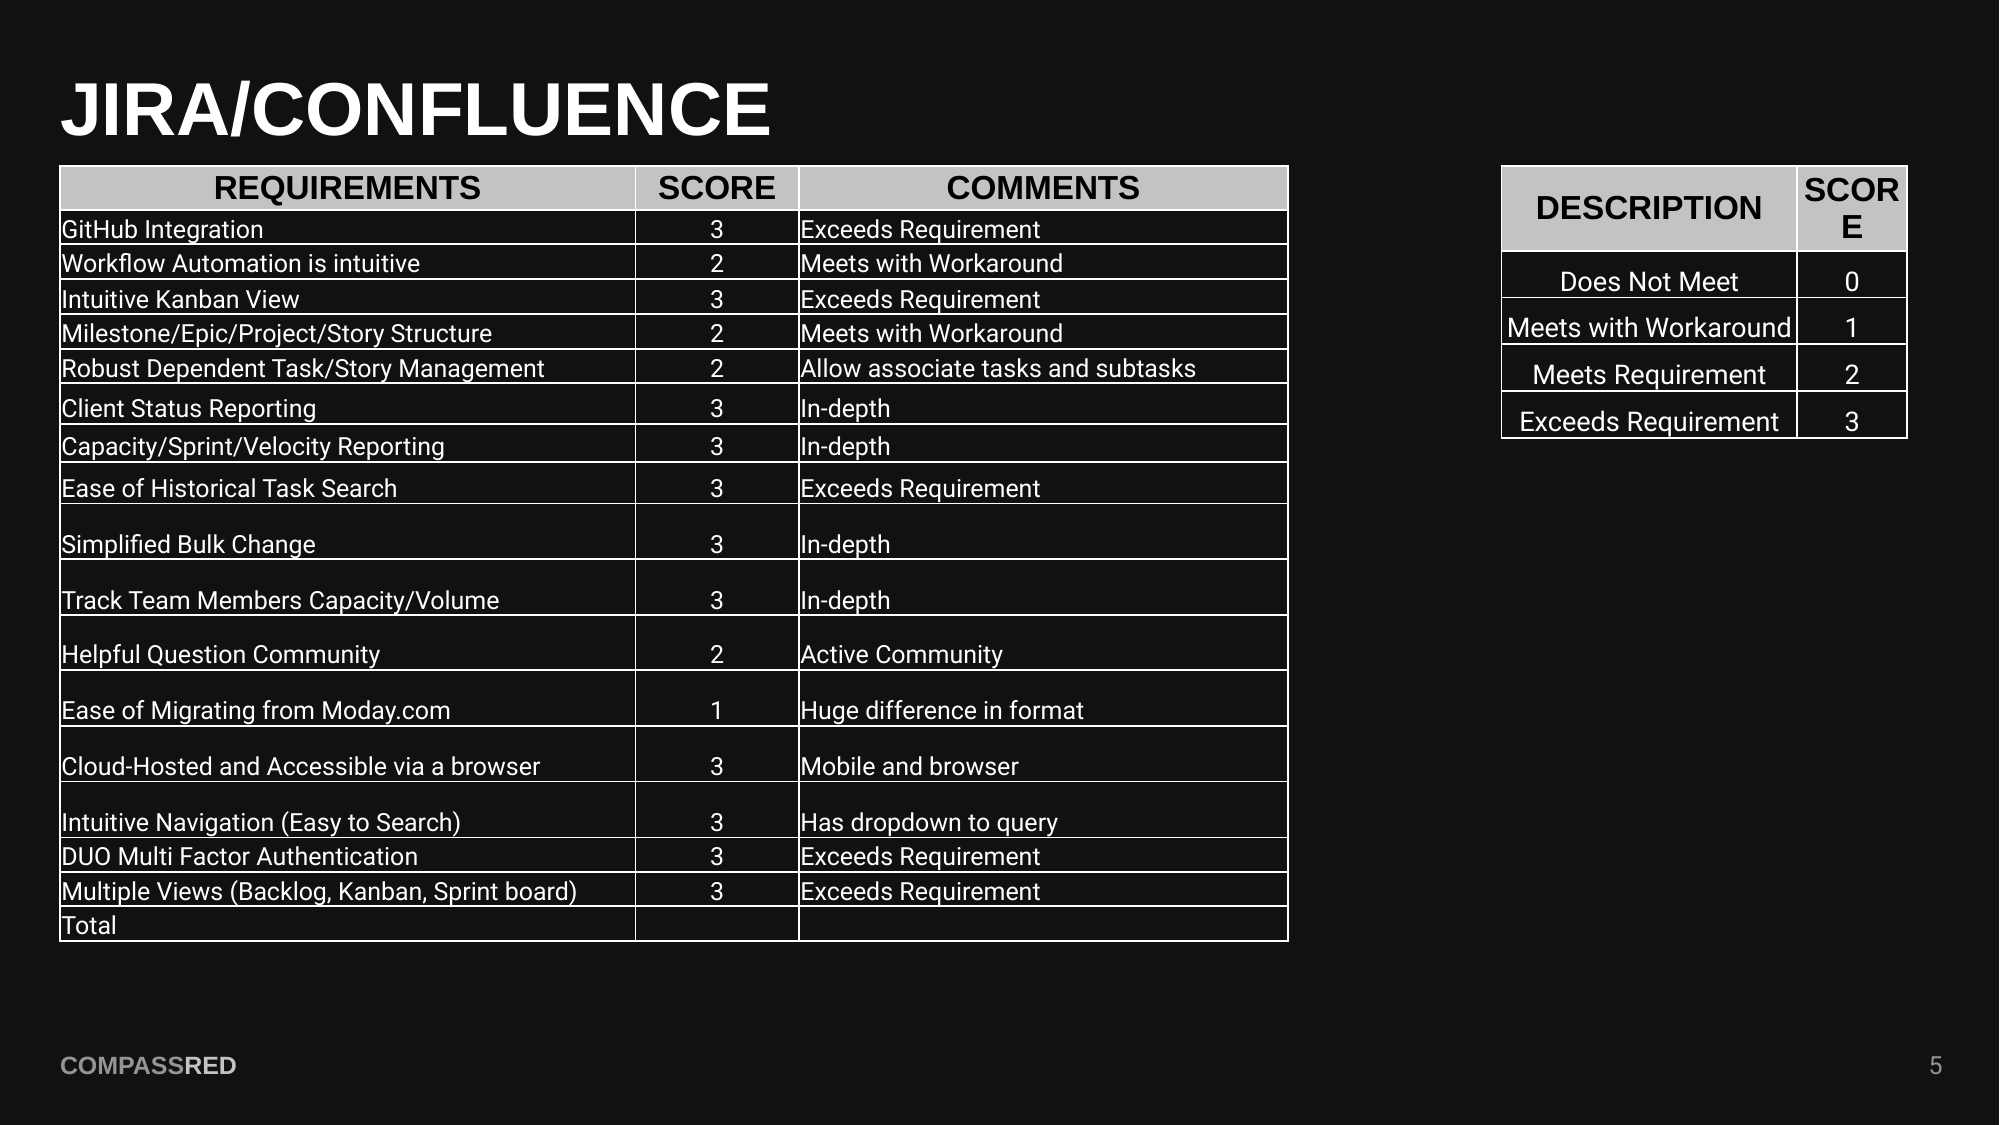

# JIRA/CONFLUENCE
| REQUIREMENTS | SCORE | COMMENTS |
| --- | --- | --- |
| GitHub Integration | 3 | Exceeds Requirement |
| Workflow Automation is intuitive | 2 | Meets with Workaround |
| Intuitive Kanban View | 3 | Exceeds Requirement |
| Milestone/Epic/Project/Story Structure | 2 | Meets with Workaround |
| Robust Dependent Task/Story Management | 2 | Allow associate tasks and subtasks |
| Client Status Reporting | 3 | In-depth |
| Capacity/Sprint/Velocity Reporting | 3 | In-depth |
| Ease of Historical Task Search | 3 | Exceeds Requirement |
| Simplified Bulk Change | 3 | In-depth |
| Track Team Members Capacity/Volume | 3 | In-depth |
| Helpful Question Community | 2 | Active Community |
| Ease of Migrating from Moday.com | 1 | Huge difference in format |
| Cloud-Hosted and Accessible via a browser | 3 | Mobile and browser |
| Intuitive Navigation (Easy to Search) | 3 | Has dropdown to query |
| DUO Multi Factor Authentication | 3 | Exceeds Requirement |
| Multiple Views (Backlog, Kanban, Sprint board) | 3 | Exceeds Requirement |
| Total |  |  |
| DESCRIPTION | SCORE |
| --- | --- |
| Does Not Meet | 0 |
| Meets with Workaround | 1 |
| Meets Requirement | 2 |
| Exceeds Requirement | 3 |
5